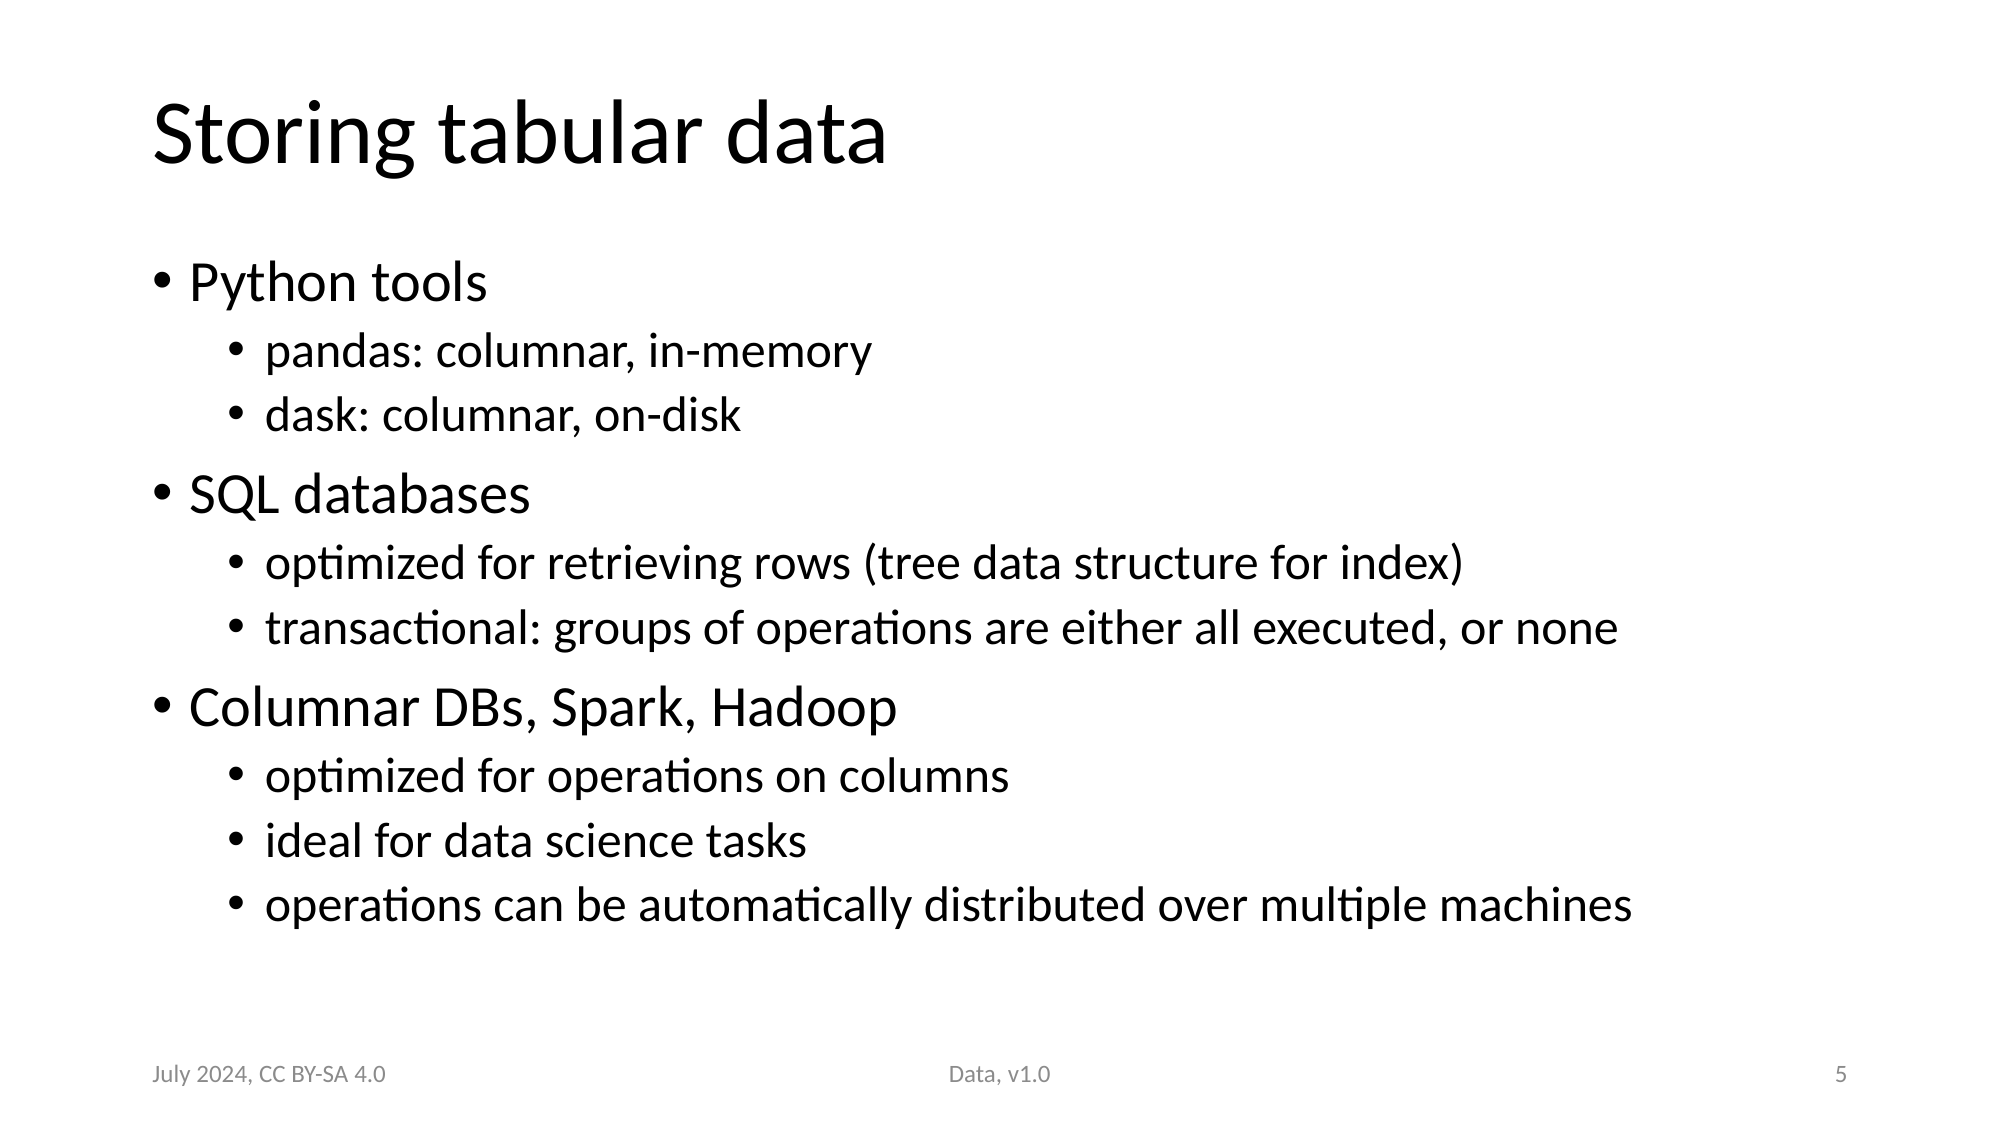

# Storing tabular data
Python tools
pandas: columnar, in-memory
dask: columnar, on-disk
SQL databases
optimized for retrieving rows (tree data structure for index)
transactional: groups of operations are either all executed, or none
Columnar DBs, Spark, Hadoop
optimized for operations on columns
ideal for data science tasks
operations can be automatically distributed over multiple machines

July 2024, CC BY-SA 4.0
Data, v1.0
5